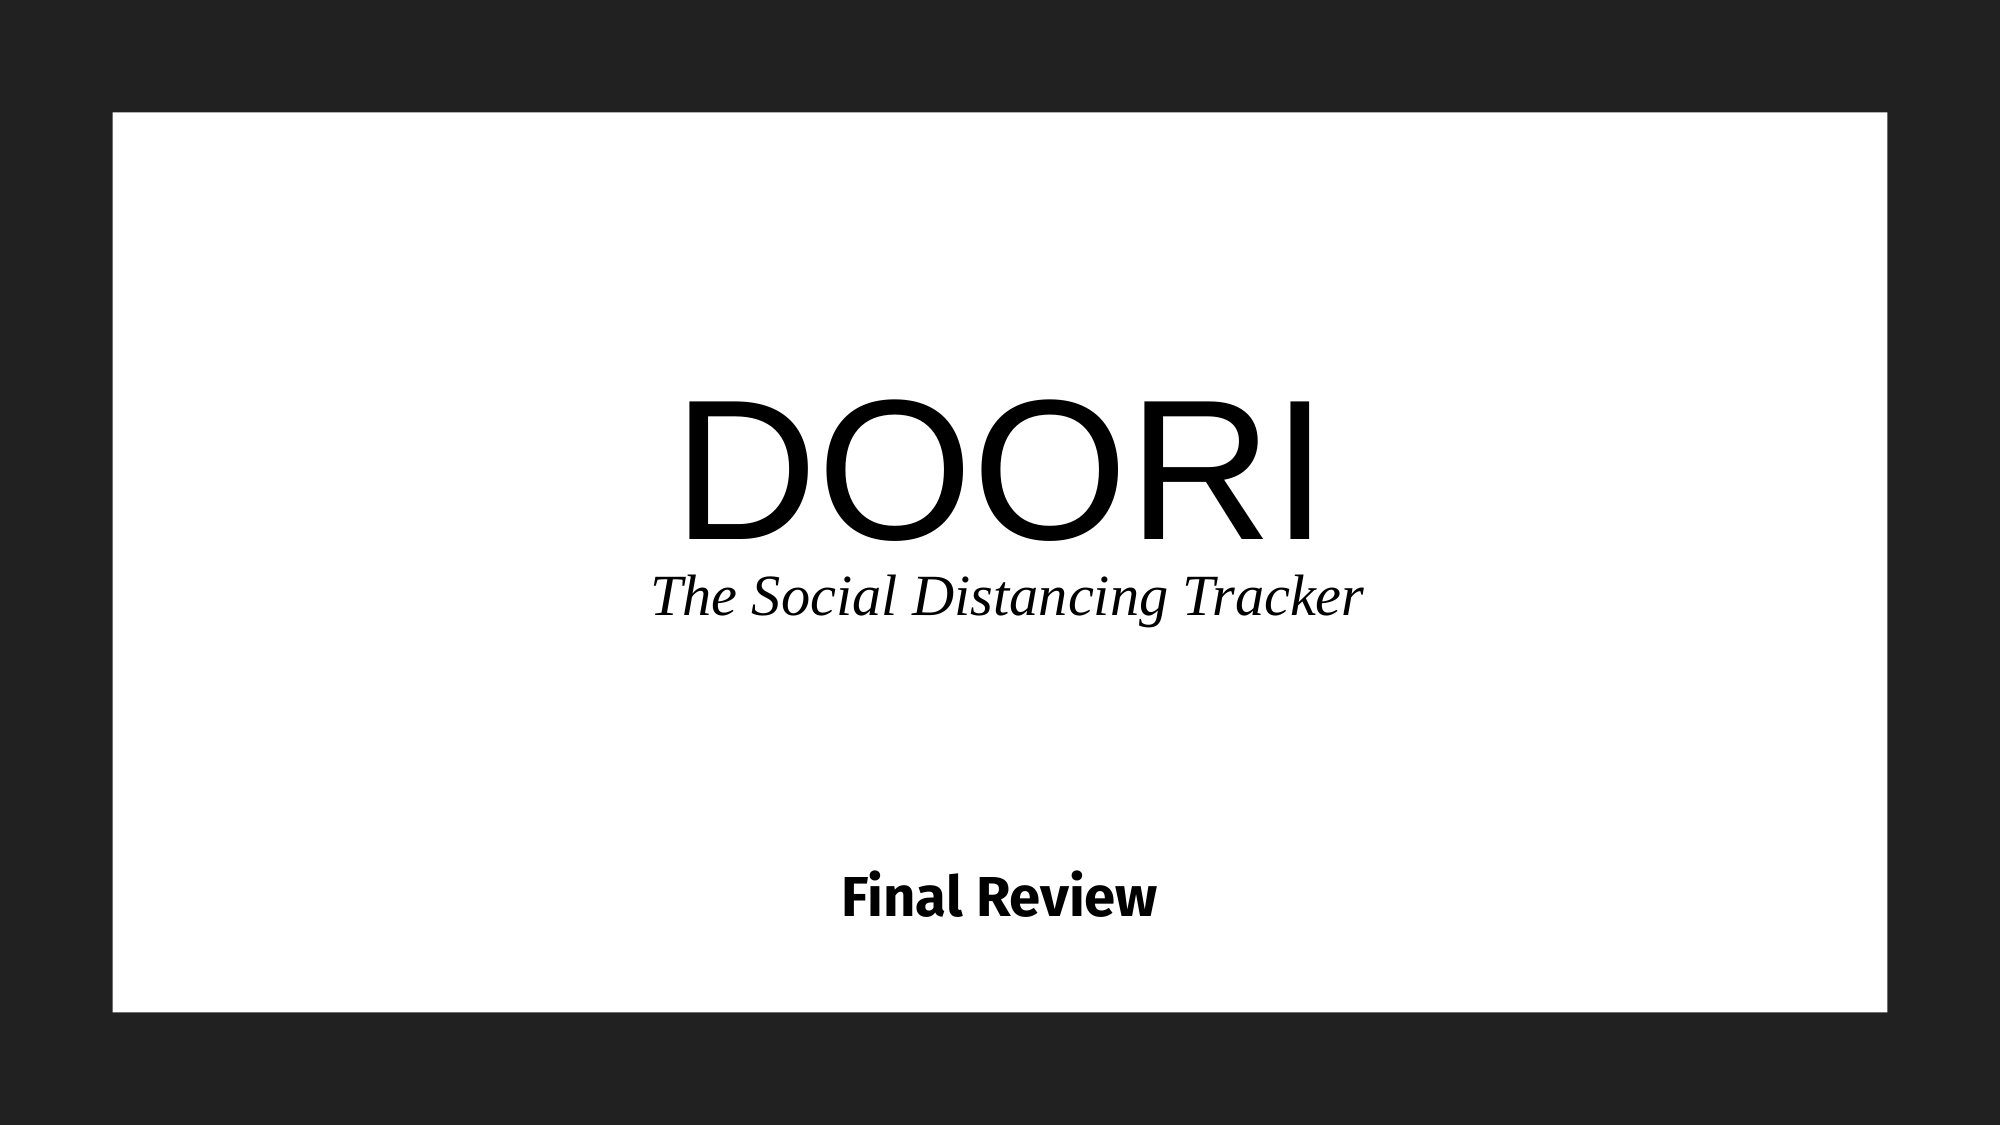

# DOORI
 The Social Distancing Tracker

Final Review